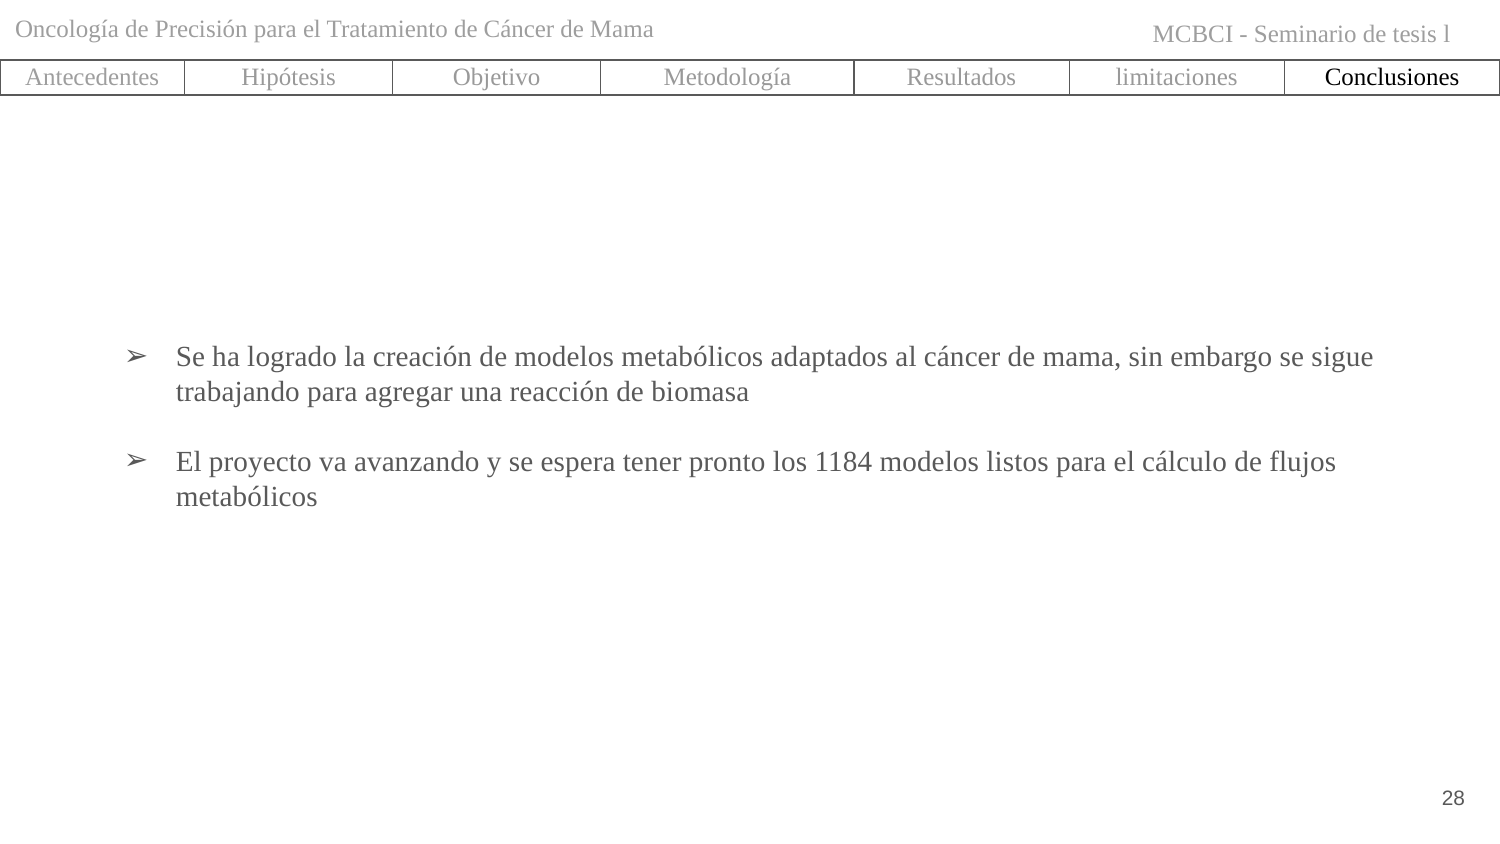

Oncología de Precisión para el Tratamiento de Cáncer de Mama
MCBCI - Seminario de tesis l
| Antecedentes | Hipótesis | Objetivo | Metodología | Resultados | limitaciones | Conclusiones |
| --- | --- | --- | --- | --- | --- | --- |
Se ha logrado la creación de modelos metabólicos adaptados al cáncer de mama, sin embargo se sigue trabajando para agregar una reacción de biomasa

El proyecto va avanzando y se espera tener pronto los 1184 modelos listos para el cálculo de flujos metabólicos

28